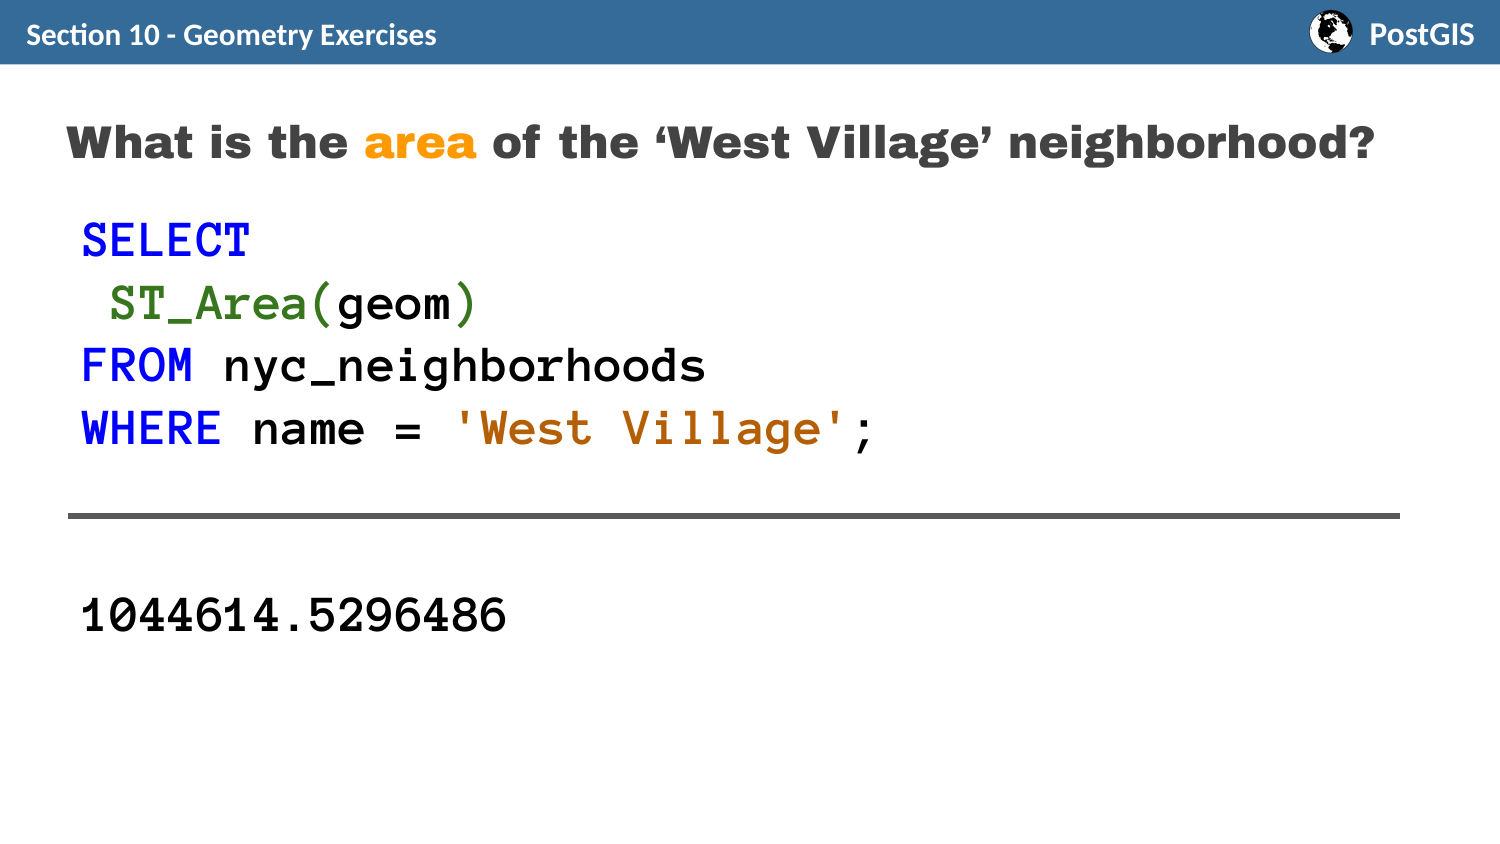

Section 10 - Geometry Exercises
# What is the area of the ‘West Village’ neighborhood?

SELECT
 ST_Area(geom)
FROM nyc_neighborhoods
WHERE name = 'West Village';

1044614.5296486